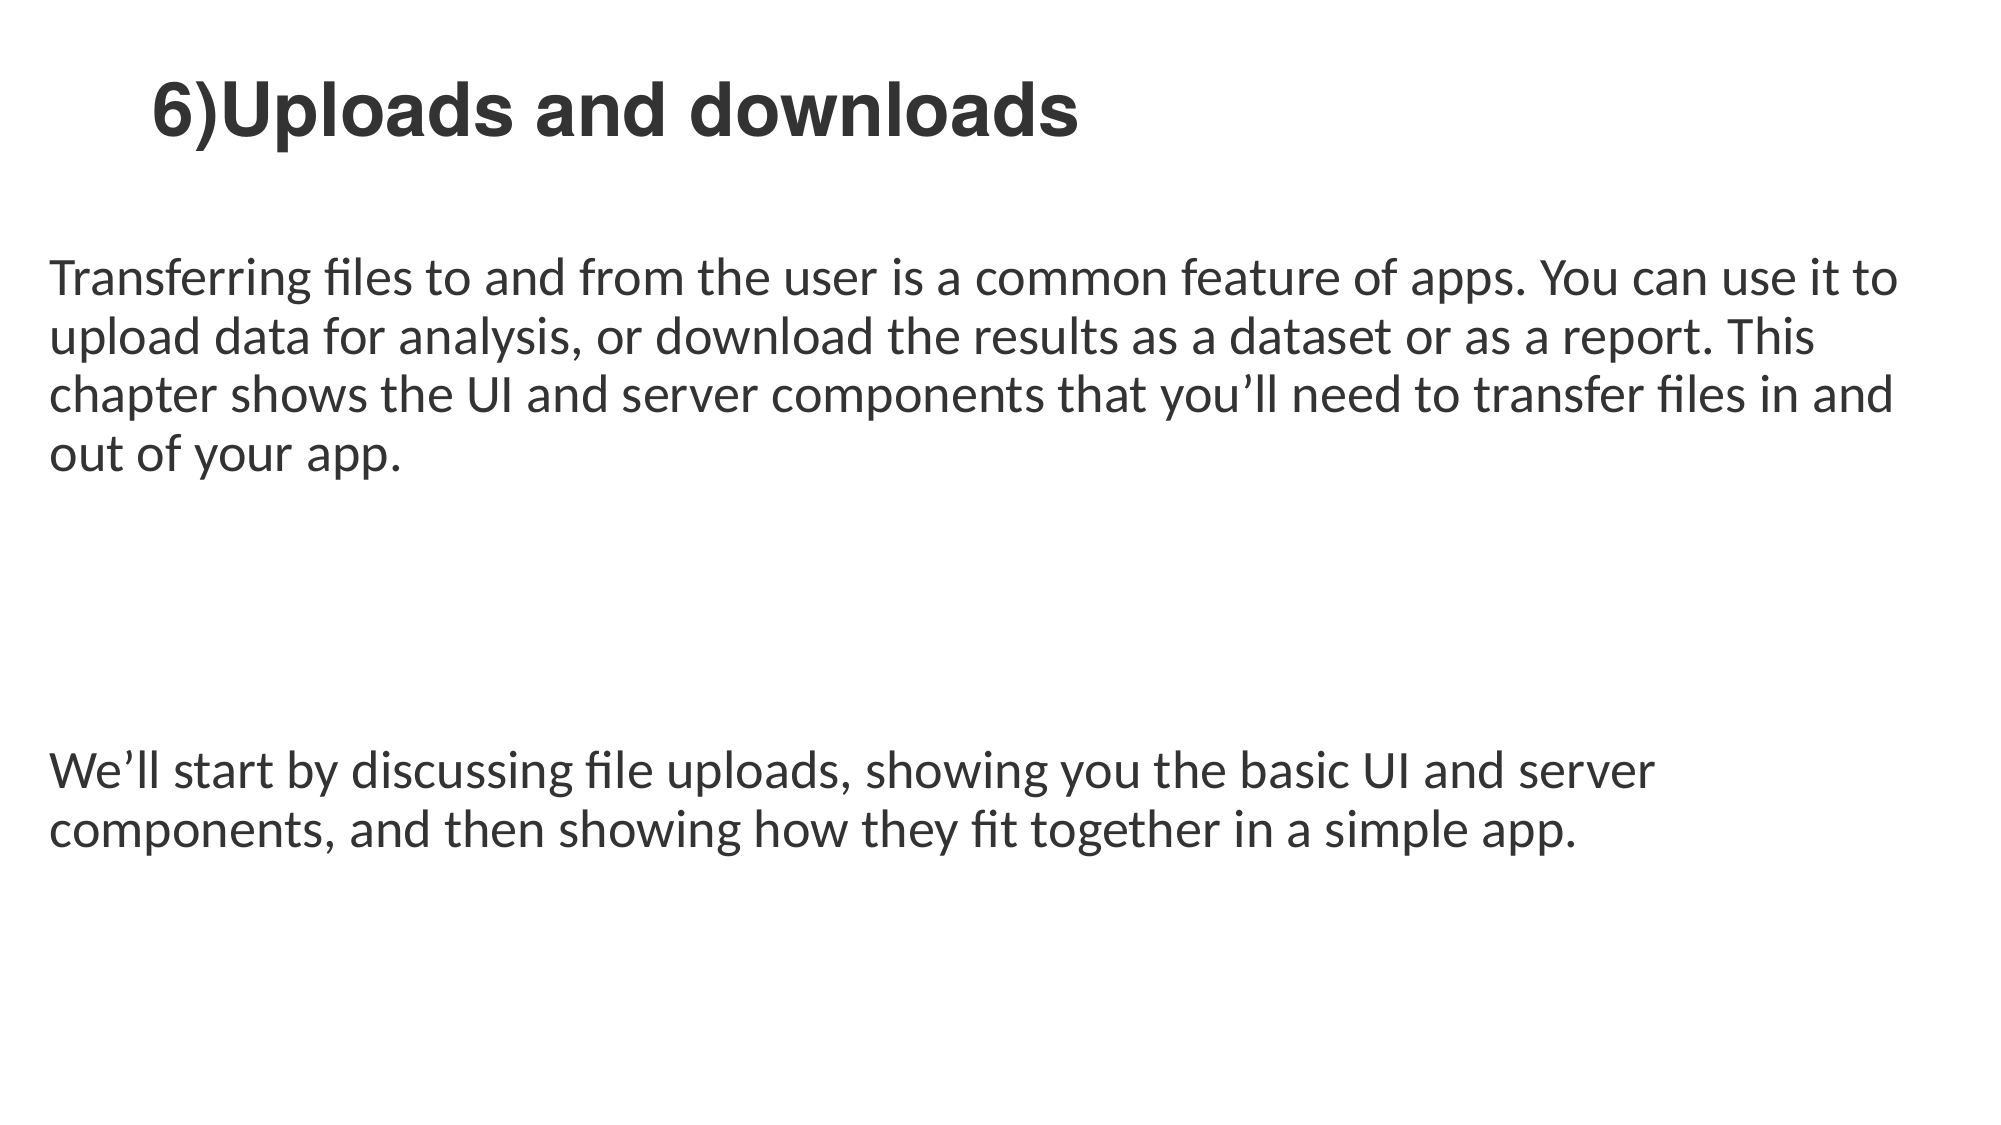

# 6)Uploads and downloads
Transferring files to and from the user is a common feature of apps. You can use it to upload data for analysis, or download the results as a dataset or as a report. This chapter shows the UI and server components that you’ll need to transfer files in and out of your app.

We’ll start by discussing file uploads, showing you the basic UI and server components, and then showing how they fit together in a simple app.